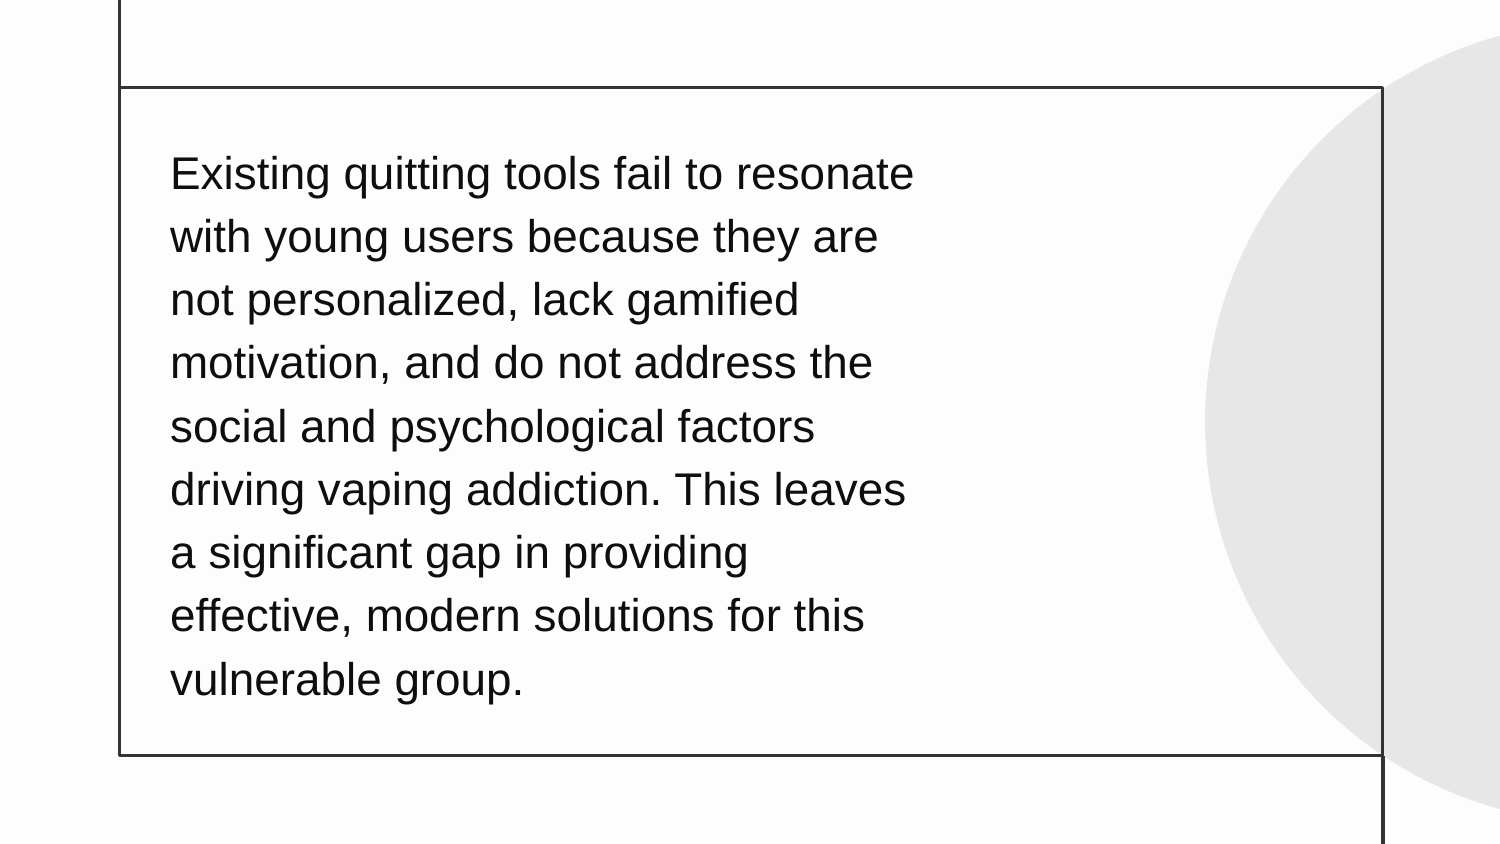

Existing quitting tools fail to resonate with young users because they are not personalized, lack gamified motivation, and do not address the social and psychological factors driving vaping addiction. This leaves a significant gap in providing effective, modern solutions for this vulnerable group.